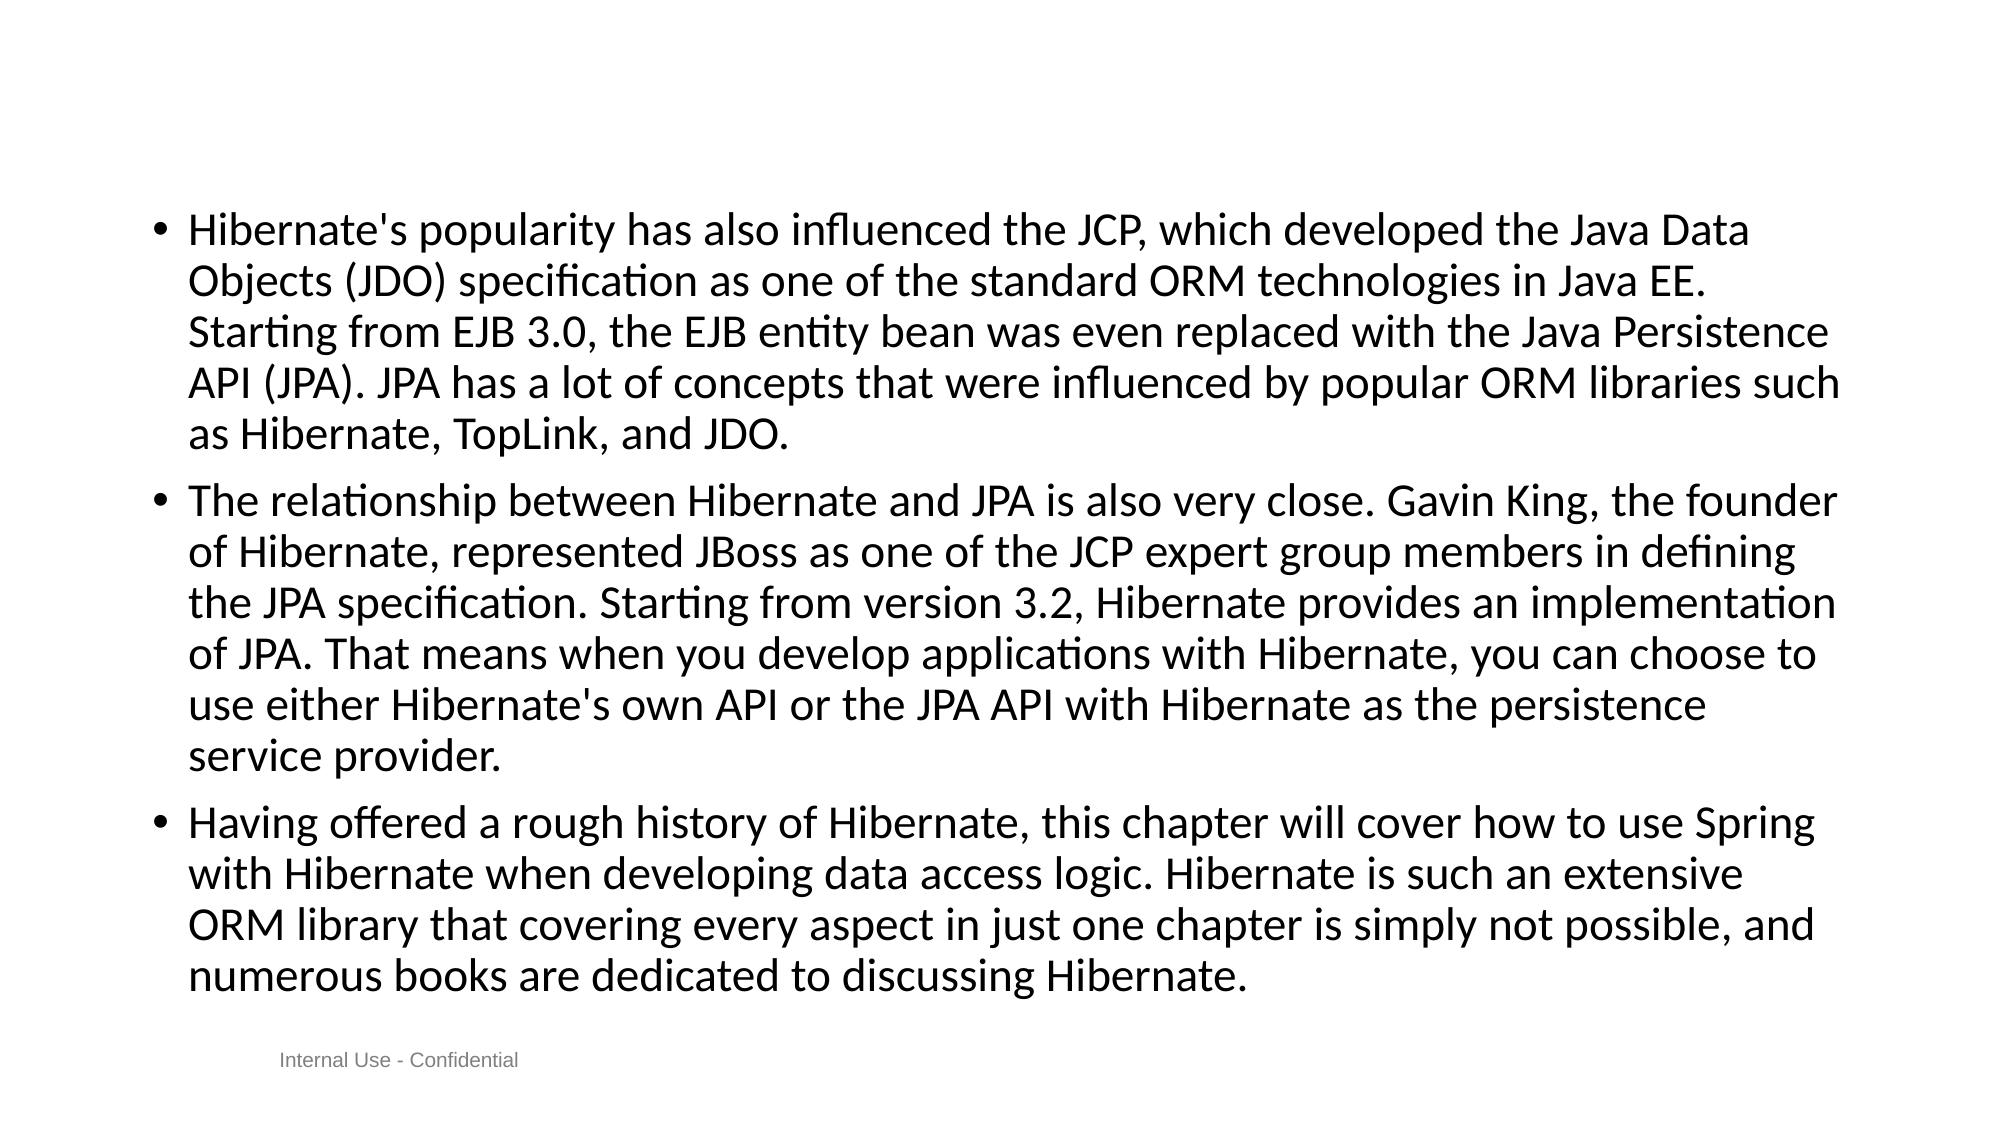

#
Hibernate's popularity has also influenced the JCP, which developed the Java Data Objects (JDO) specification as one of the standard ORM technologies in Java EE. Starting from EJB 3.0, the EJB entity bean was even replaced with the Java Persistence API (JPA). JPA has a lot of concepts that were influenced by popular ORM libraries such as Hibernate, TopLink, and JDO.
The relationship between Hibernate and JPA is also very close. Gavin King, the founder of Hibernate, represented JBoss as one of the JCP expert group members in defining the JPA specification. Starting from version 3.2, Hibernate provides an implementation of JPA. That means when you develop applications with Hibernate, you can choose to use either Hibernate's own API or the JPA API with Hibernate as the persistence service provider.
Having offered a rough history of Hibernate, this chapter will cover how to use Spring with Hibernate when developing data access logic. Hibernate is such an extensive ORM library that covering every aspect in just one chapter is simply not possible, and numerous books are dedicated to discussing Hibernate.